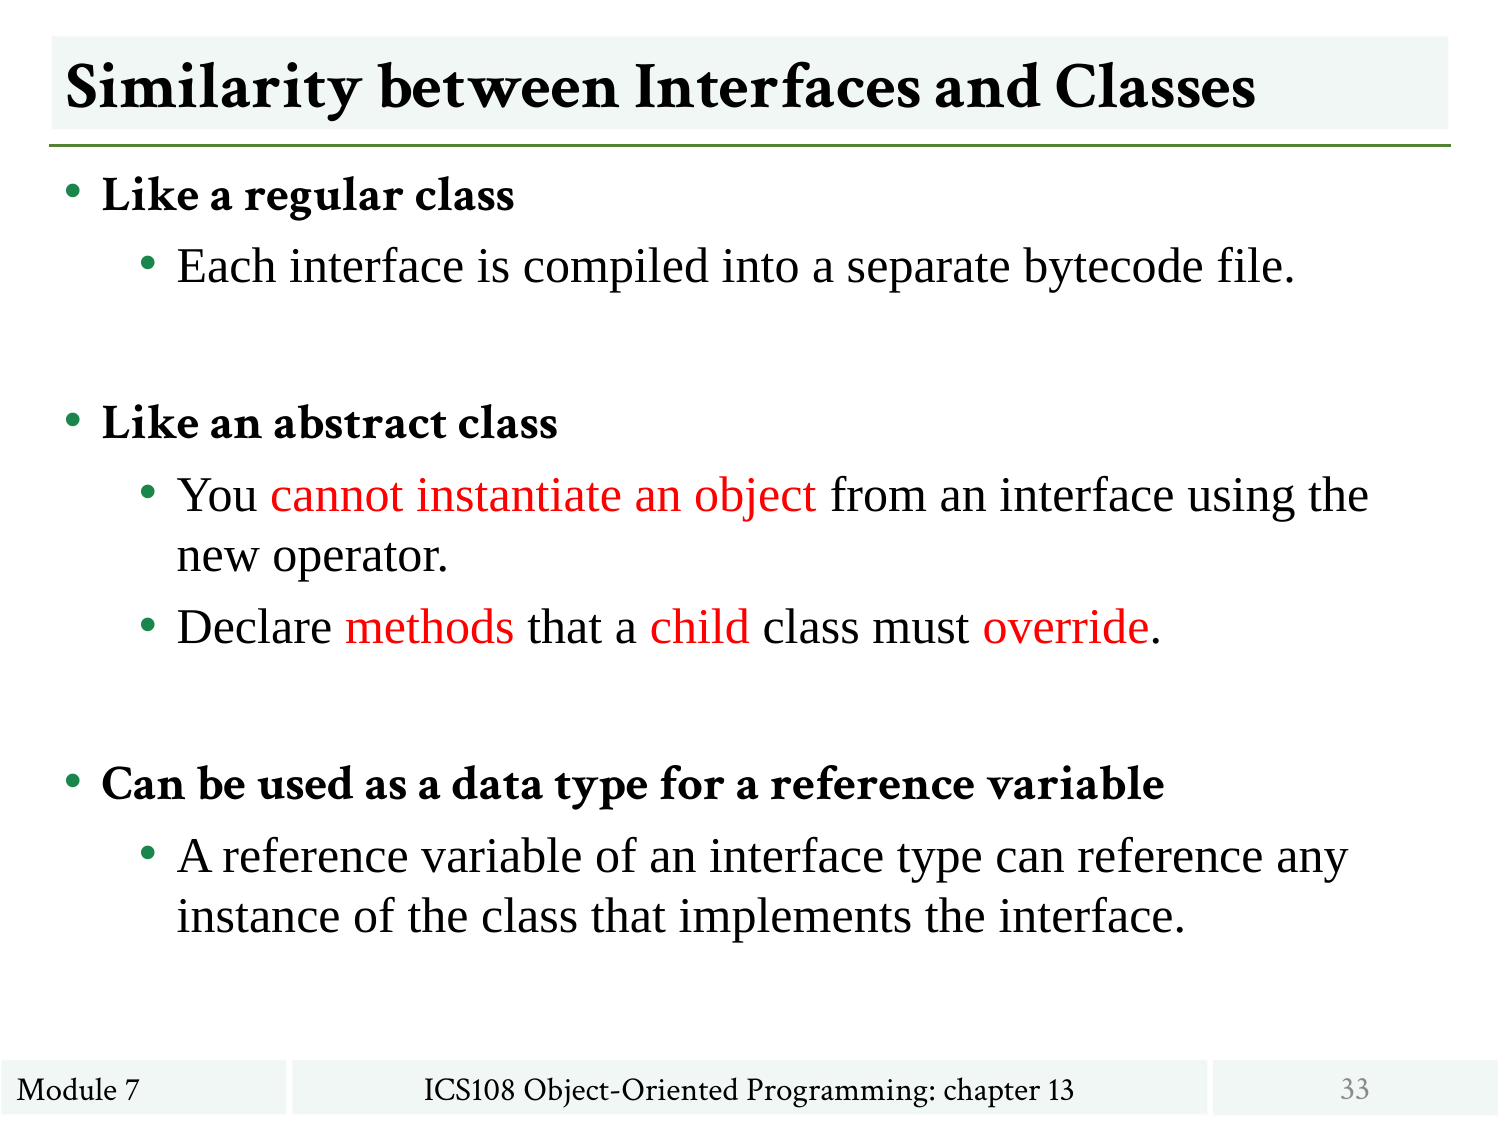

# Similarity between Interfaces and Classes
Like a regular class
Each interface is compiled into a separate bytecode file.

Like an abstract class
You cannot instantiate an object from an interface using the new operator.
Declare methods that a child class must override.

Can be used as a data type for a reference variable
A reference variable of an interface type can reference any instance of the class that implements the interface.

33